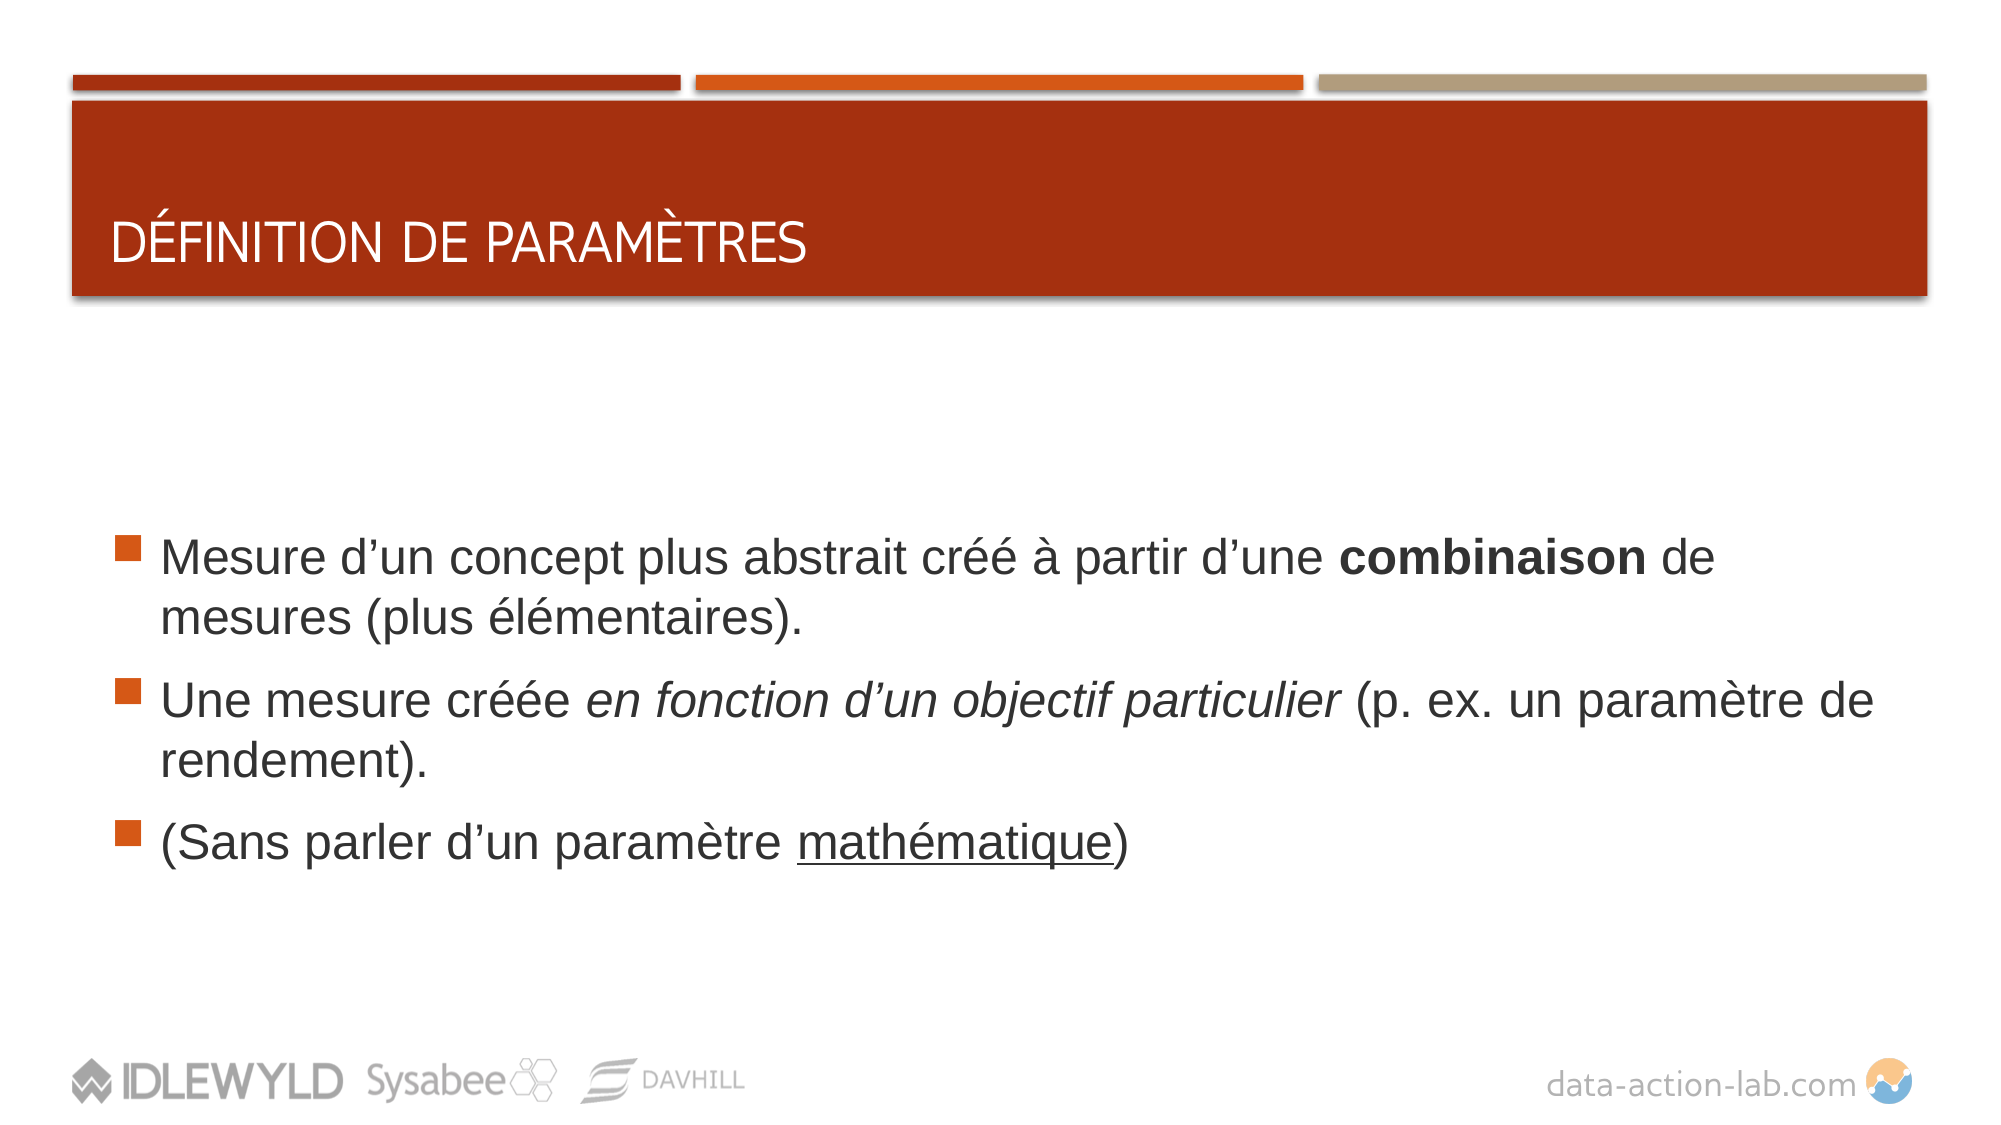

# Définition de paramètres
Mesure d’un concept plus abstrait créé à partir d’une combinaison de mesures (plus élémentaires).
Une mesure créée en fonction d’un objectif particulier (p. ex. un paramètre de rendement).
(Sans parler d’un paramètre mathématique)